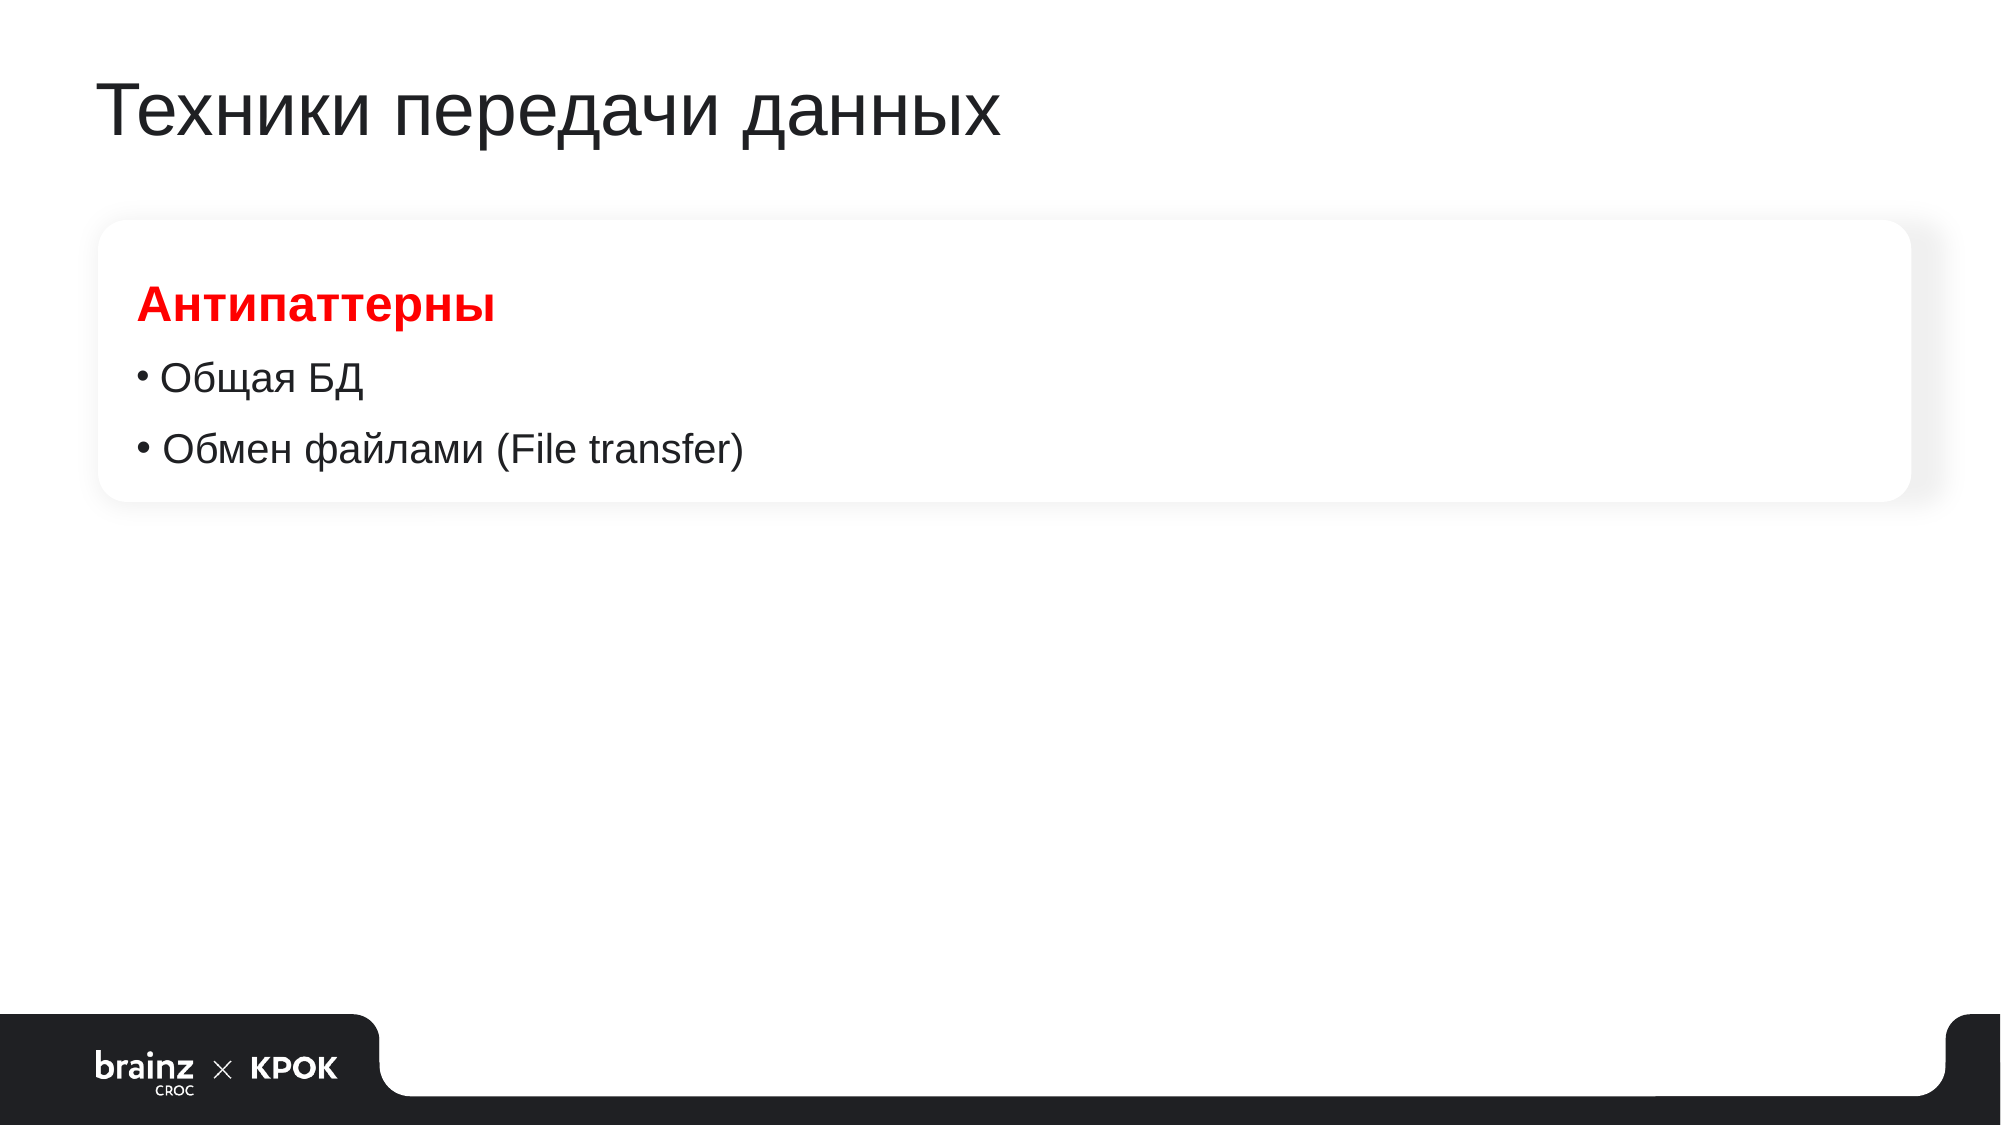

# Техники передачи данных

Антипаттерны
 Общая БД
 Обмен файлами (File transfer)